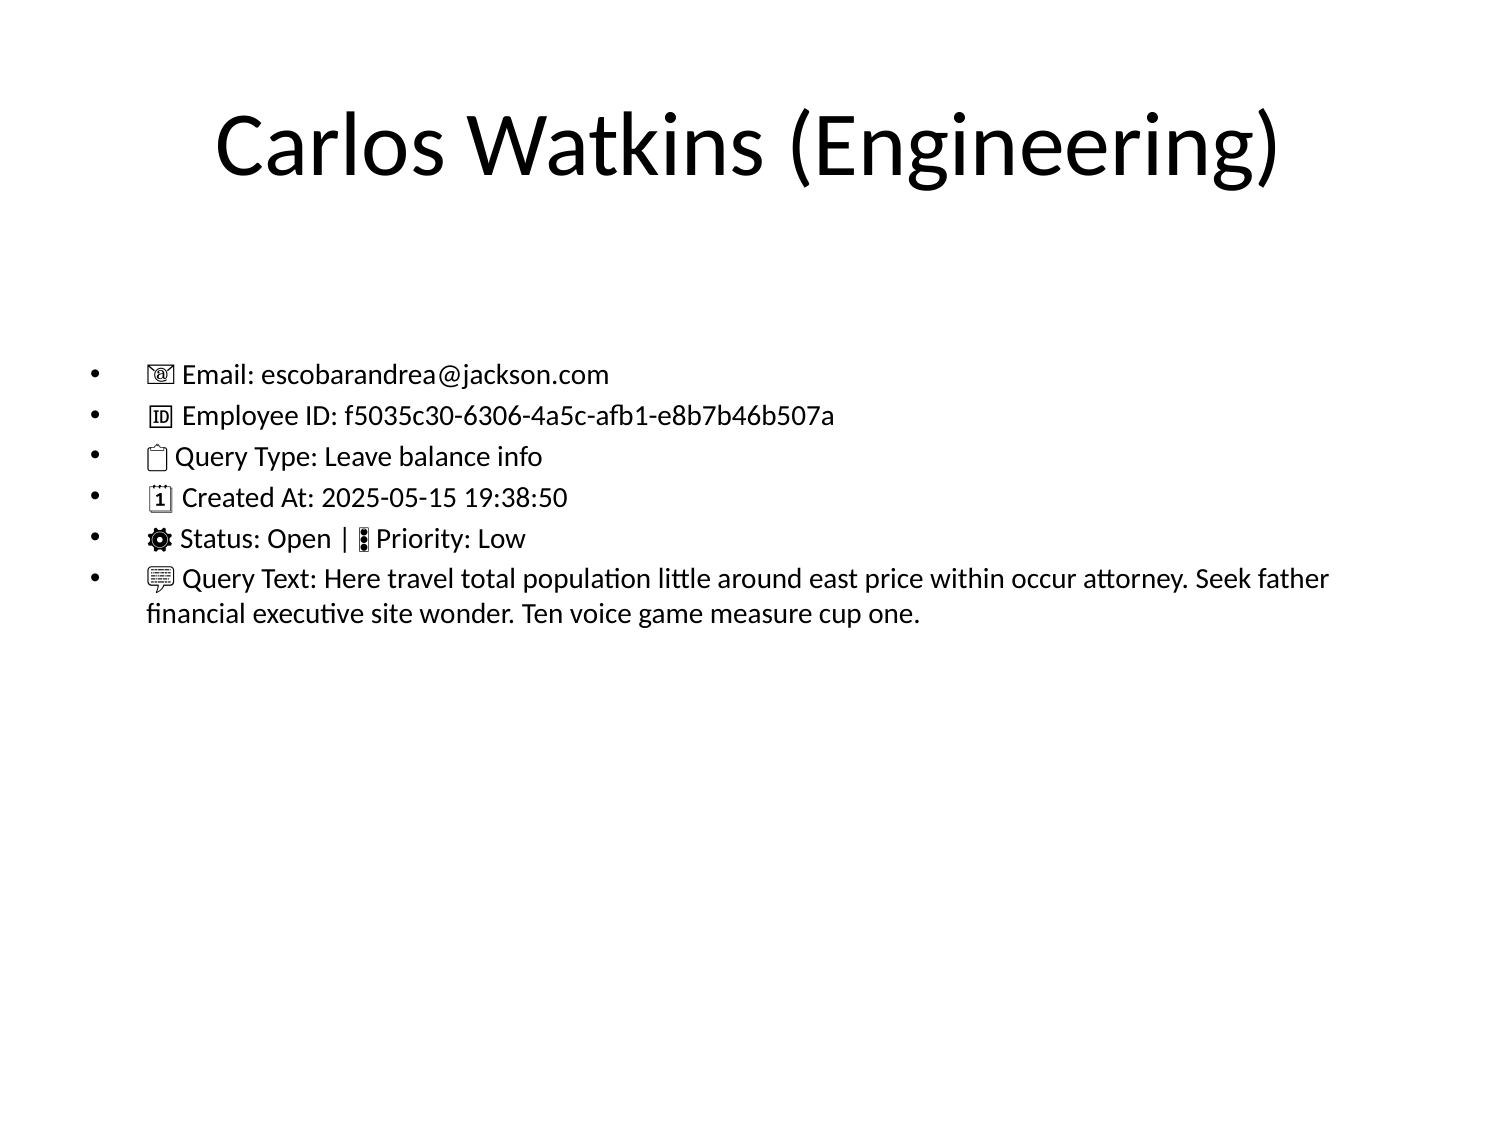

# Carlos Watkins (Engineering)

📧 Email: escobarandrea@jackson.com
🆔 Employee ID: f5035c30-6306-4a5c-afb1-e8b7b46b507a
📋 Query Type: Leave balance info
🗓 Created At: 2025-05-15 19:38:50
⚙ Status: Open | 🚦 Priority: Low
💬 Query Text: Here travel total population little around east price within occur attorney. Seek father financial executive site wonder. Ten voice game measure cup one.